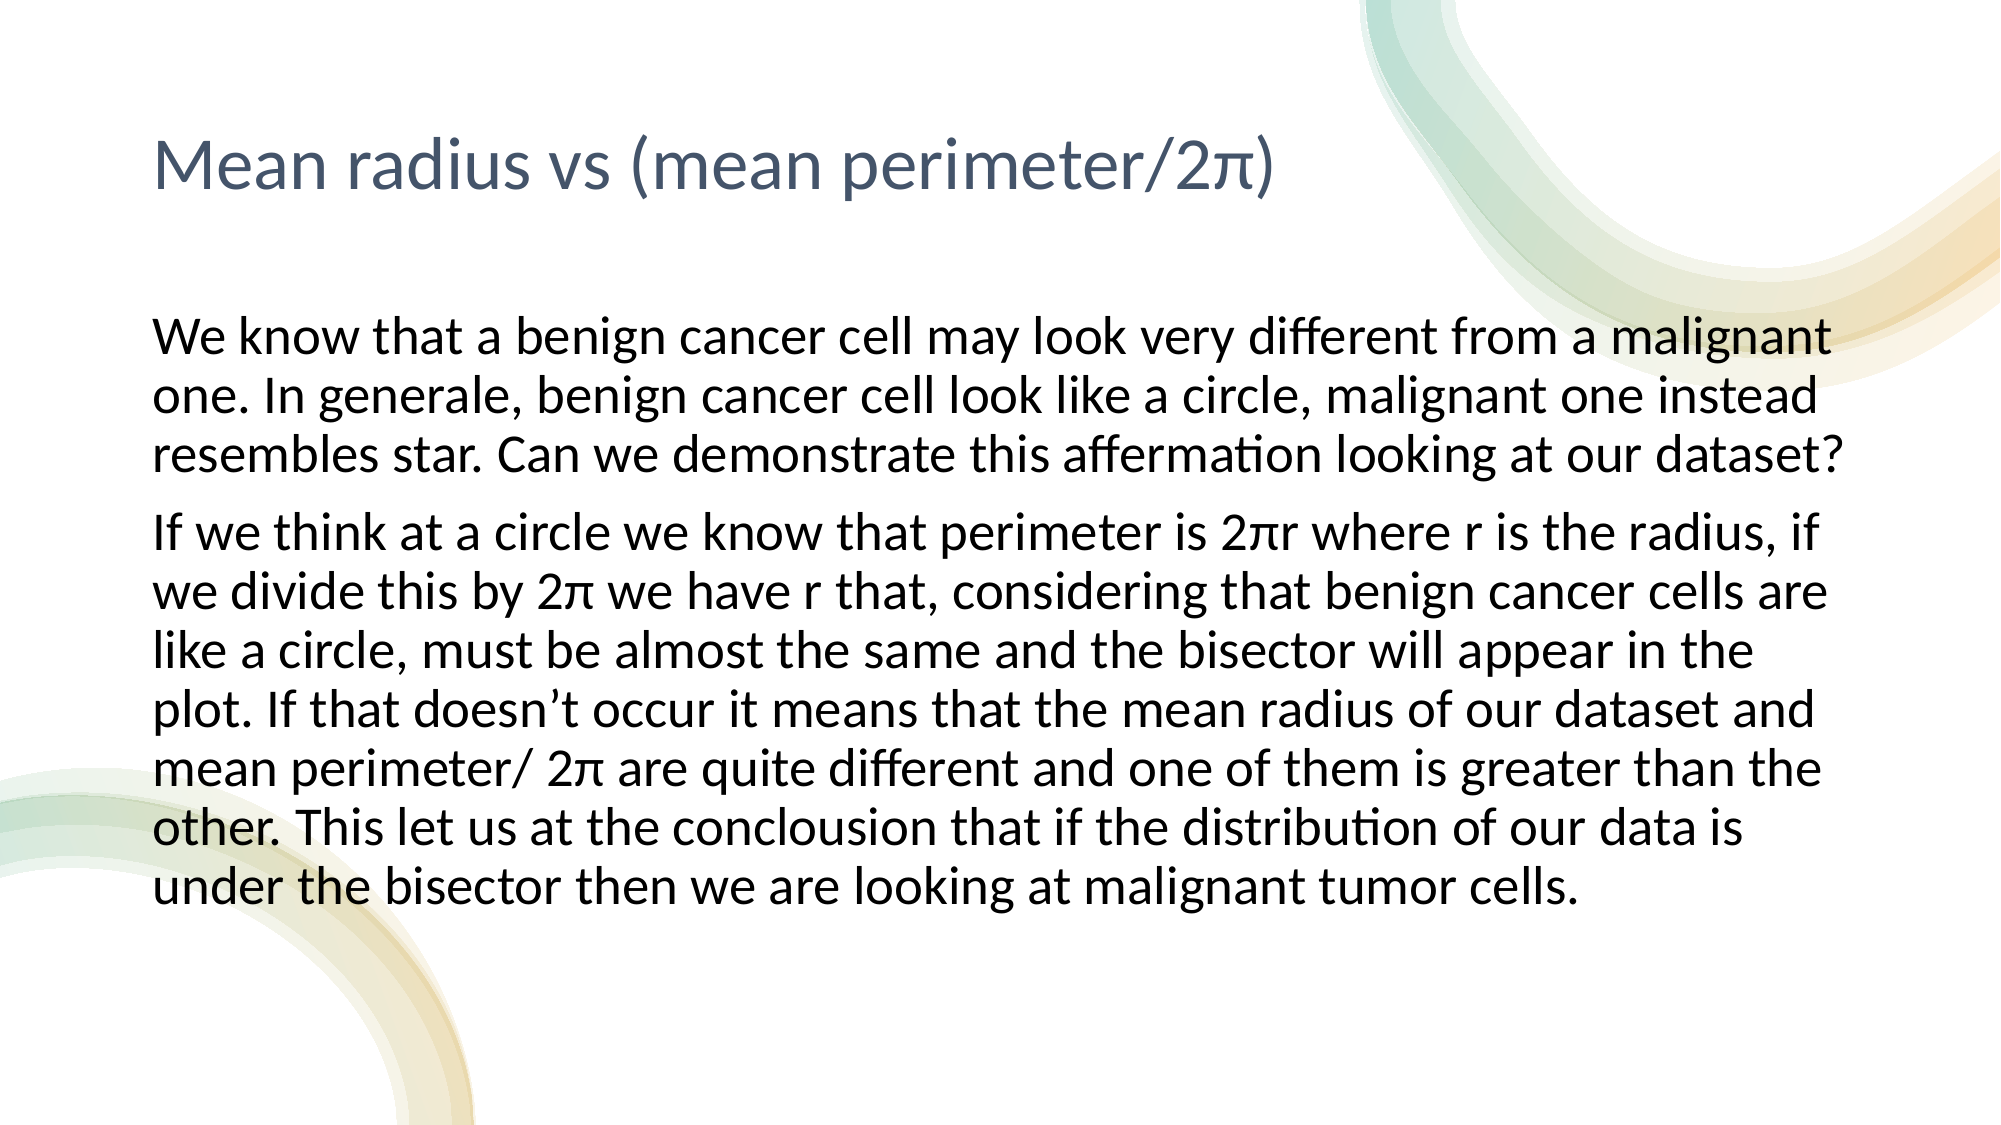

# Mean radius vs (mean perimeter/2π)
We know that a benign cancer cell may look very different from a malignant one. In generale, benign cancer cell look like a circle, malignant one instead resembles star. Can we demonstrate this affermation looking at our dataset?
If we think at a circle we know that perimeter is 2πr where r is the radius, if we divide this by 2π we have r that, considering that benign cancer cells are like a circle, must be almost the same and the bisector will appear in the plot. If that doesn’t occur it means that the mean radius of our dataset and mean perimeter/ 2π are quite different and one of them is greater than the other. This let us at the conclousion that if the distribution of our data is under the bisector then we are looking at malignant tumor cells.